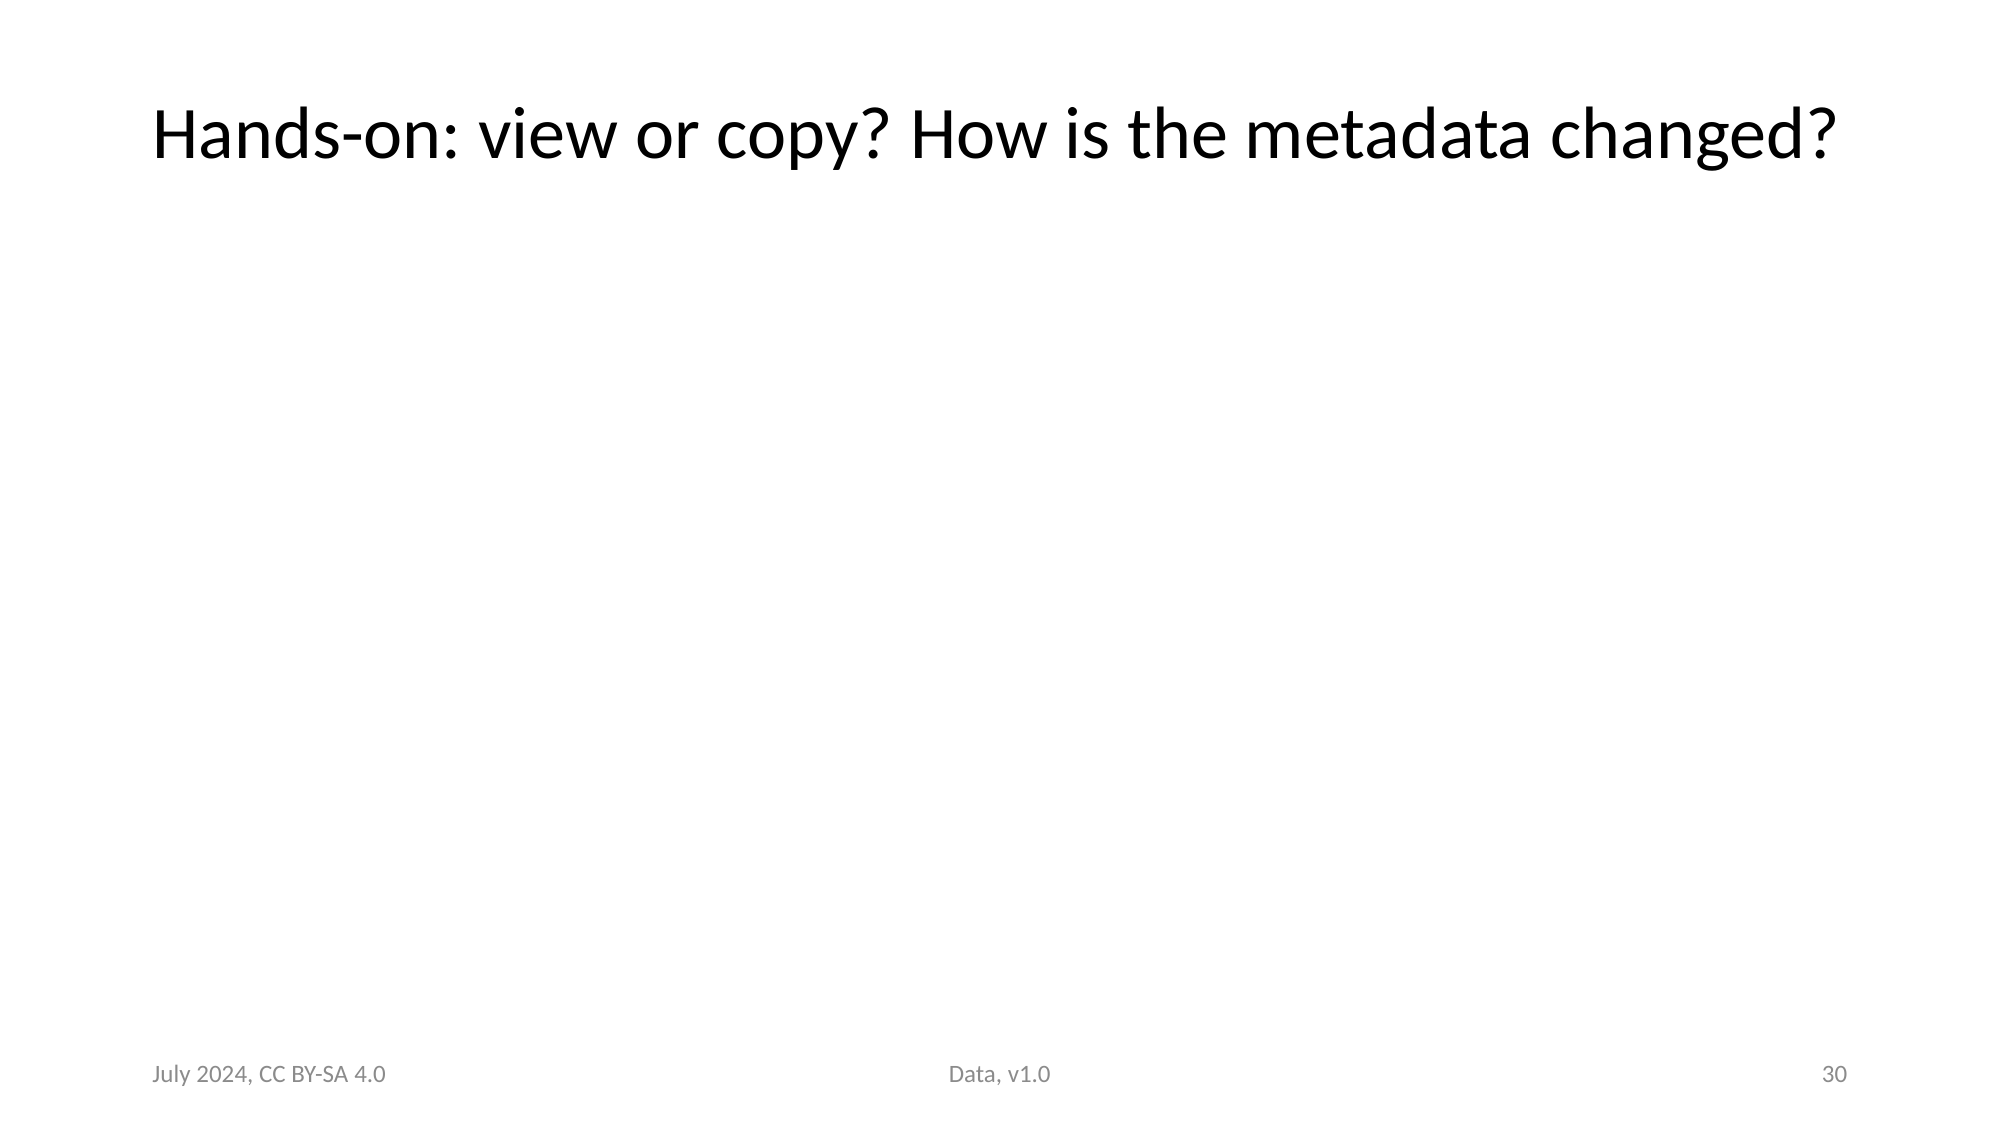

# Hands-on: view or copy? How is the metadata changed?

July 2024, CC BY-SA 4.0
Data, v1.0
30